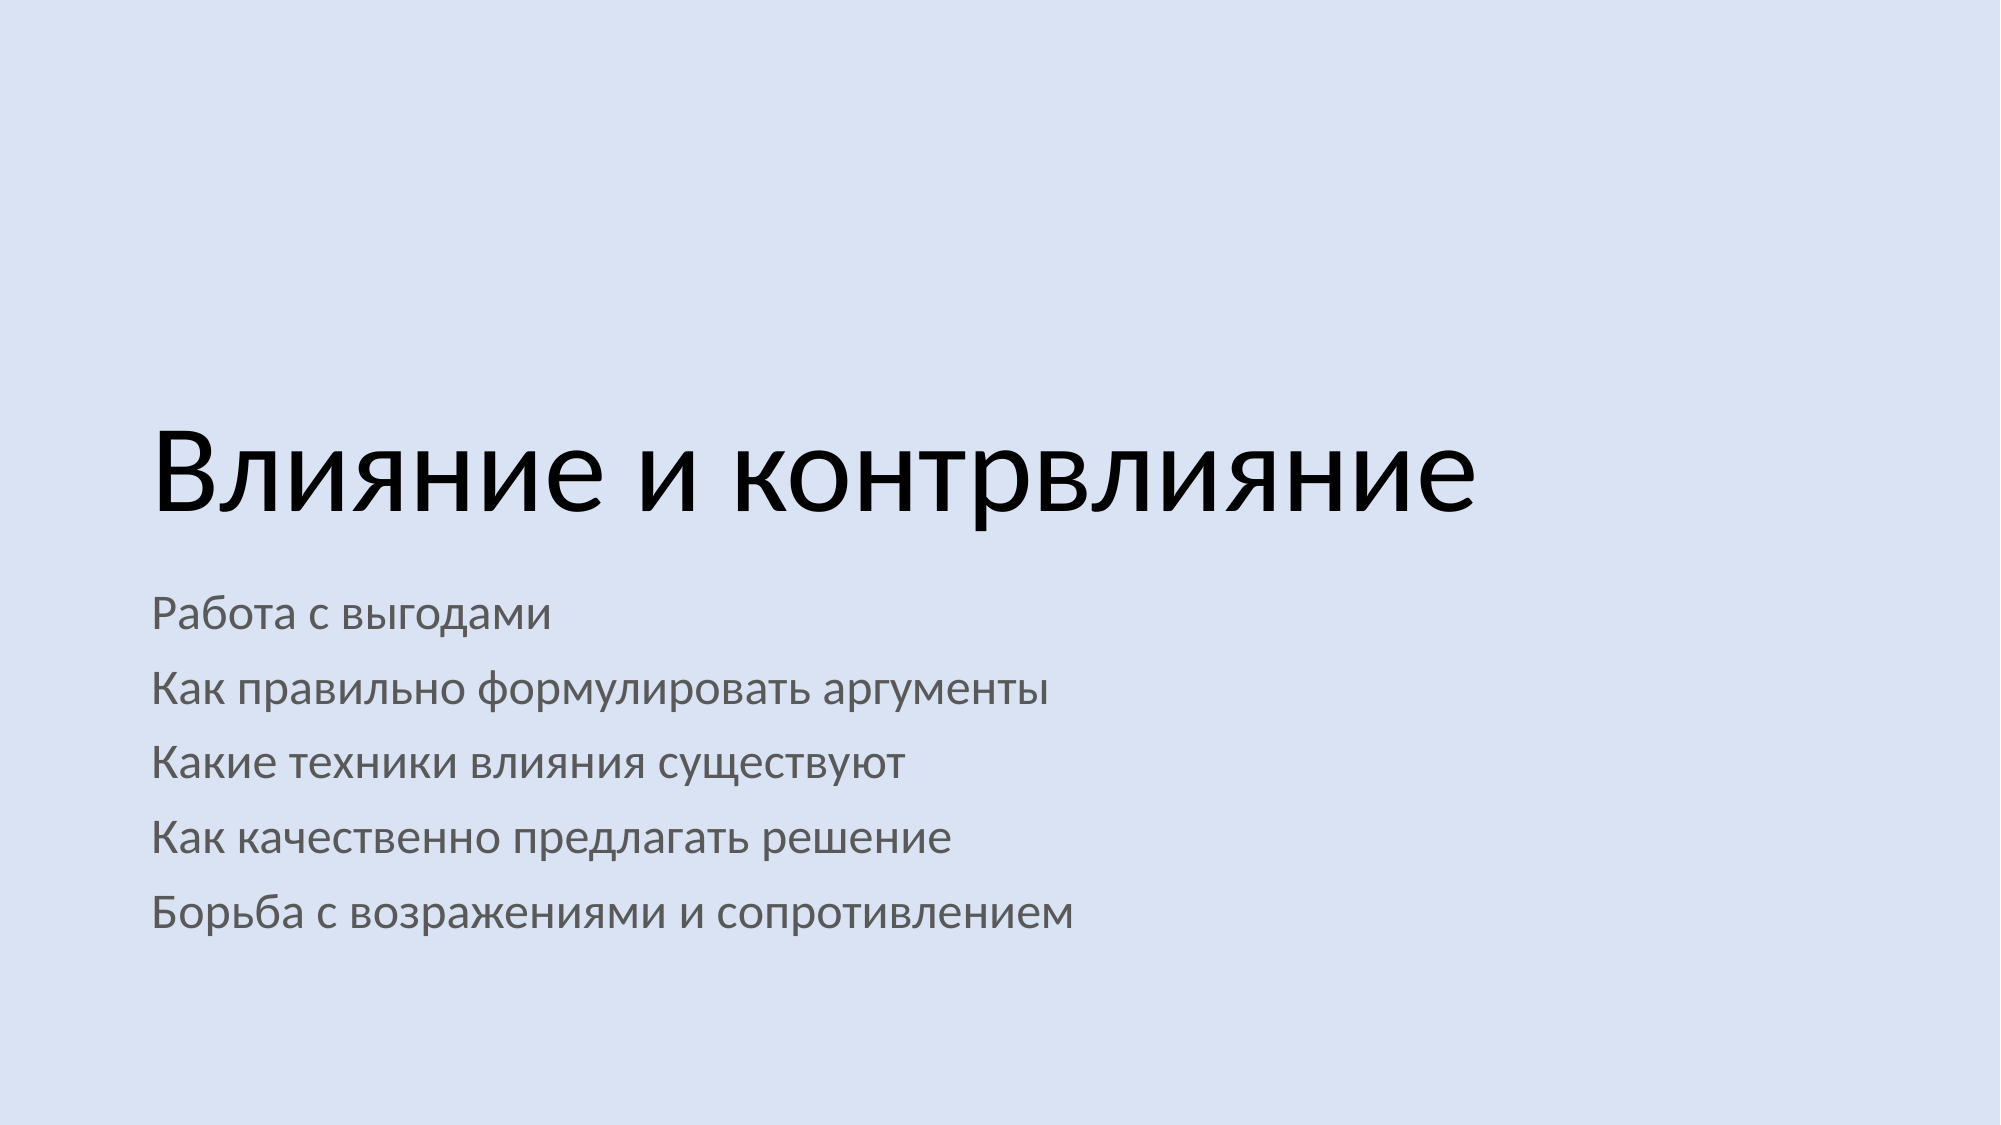

# Влияние и контрвлияние
Работа с выгодами
Как правильно формулировать аргументы
Какие техники влияния существуют
Как качественно предлагать решение
Борьба с возражениями и сопротивлением